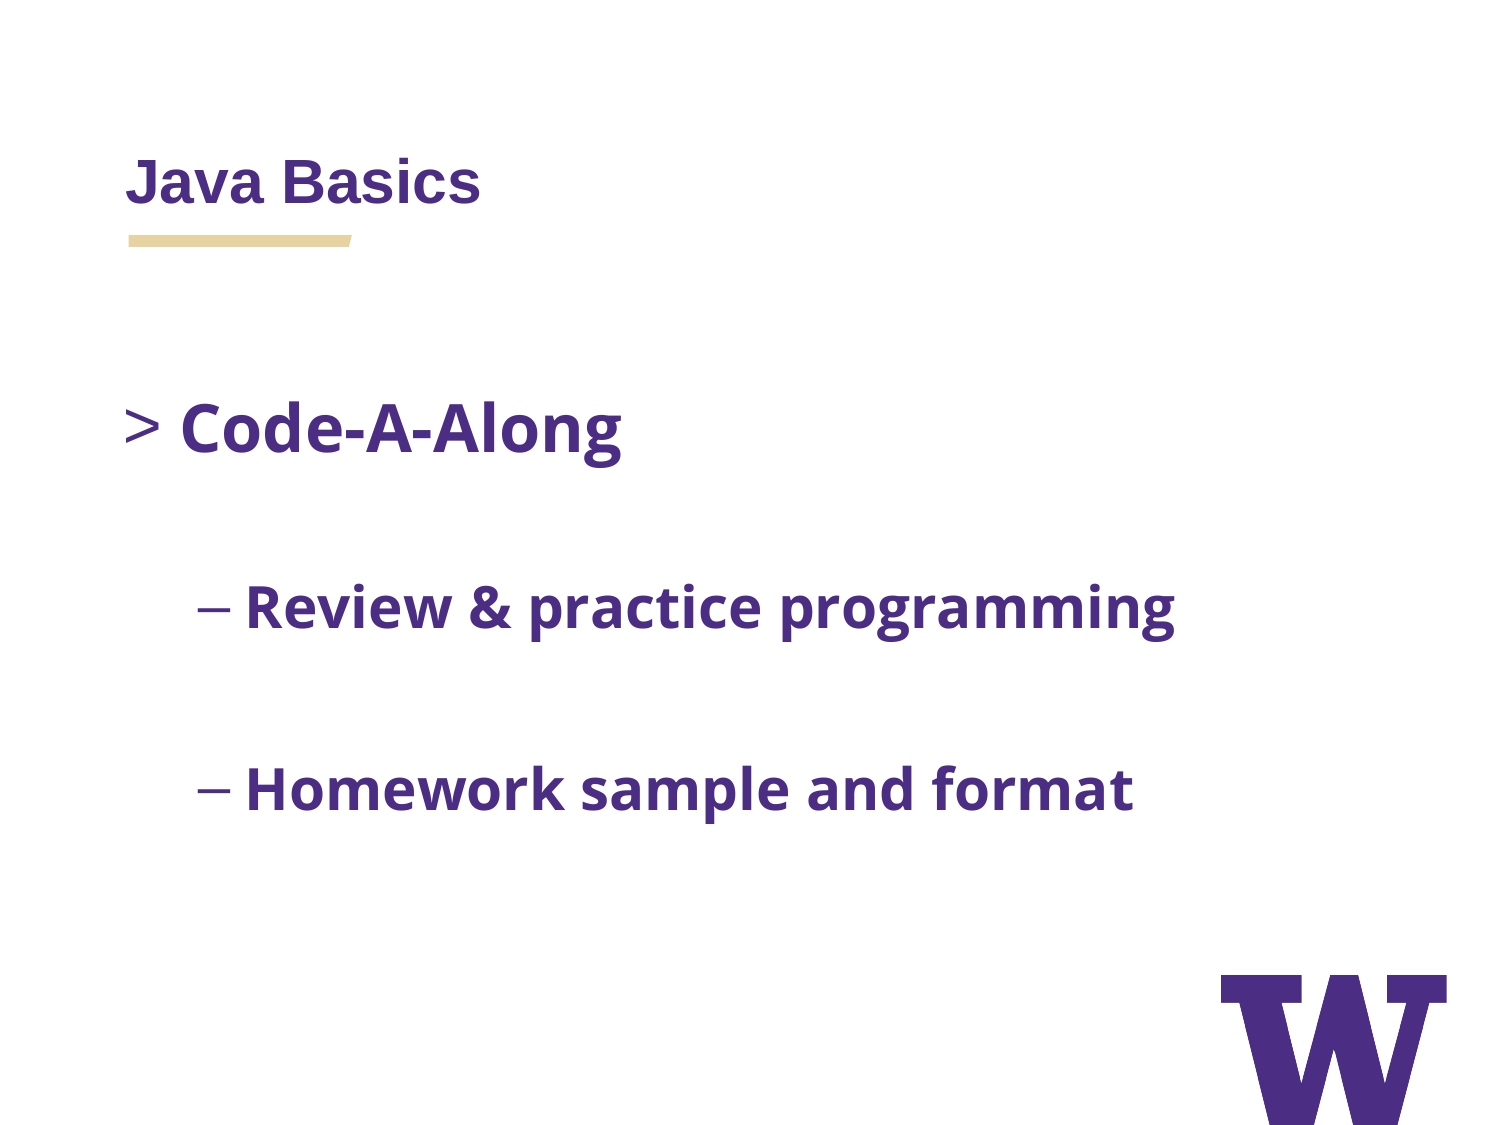

# Java Basics

Code-A-Along

Review & practice programming

Homework sample and format